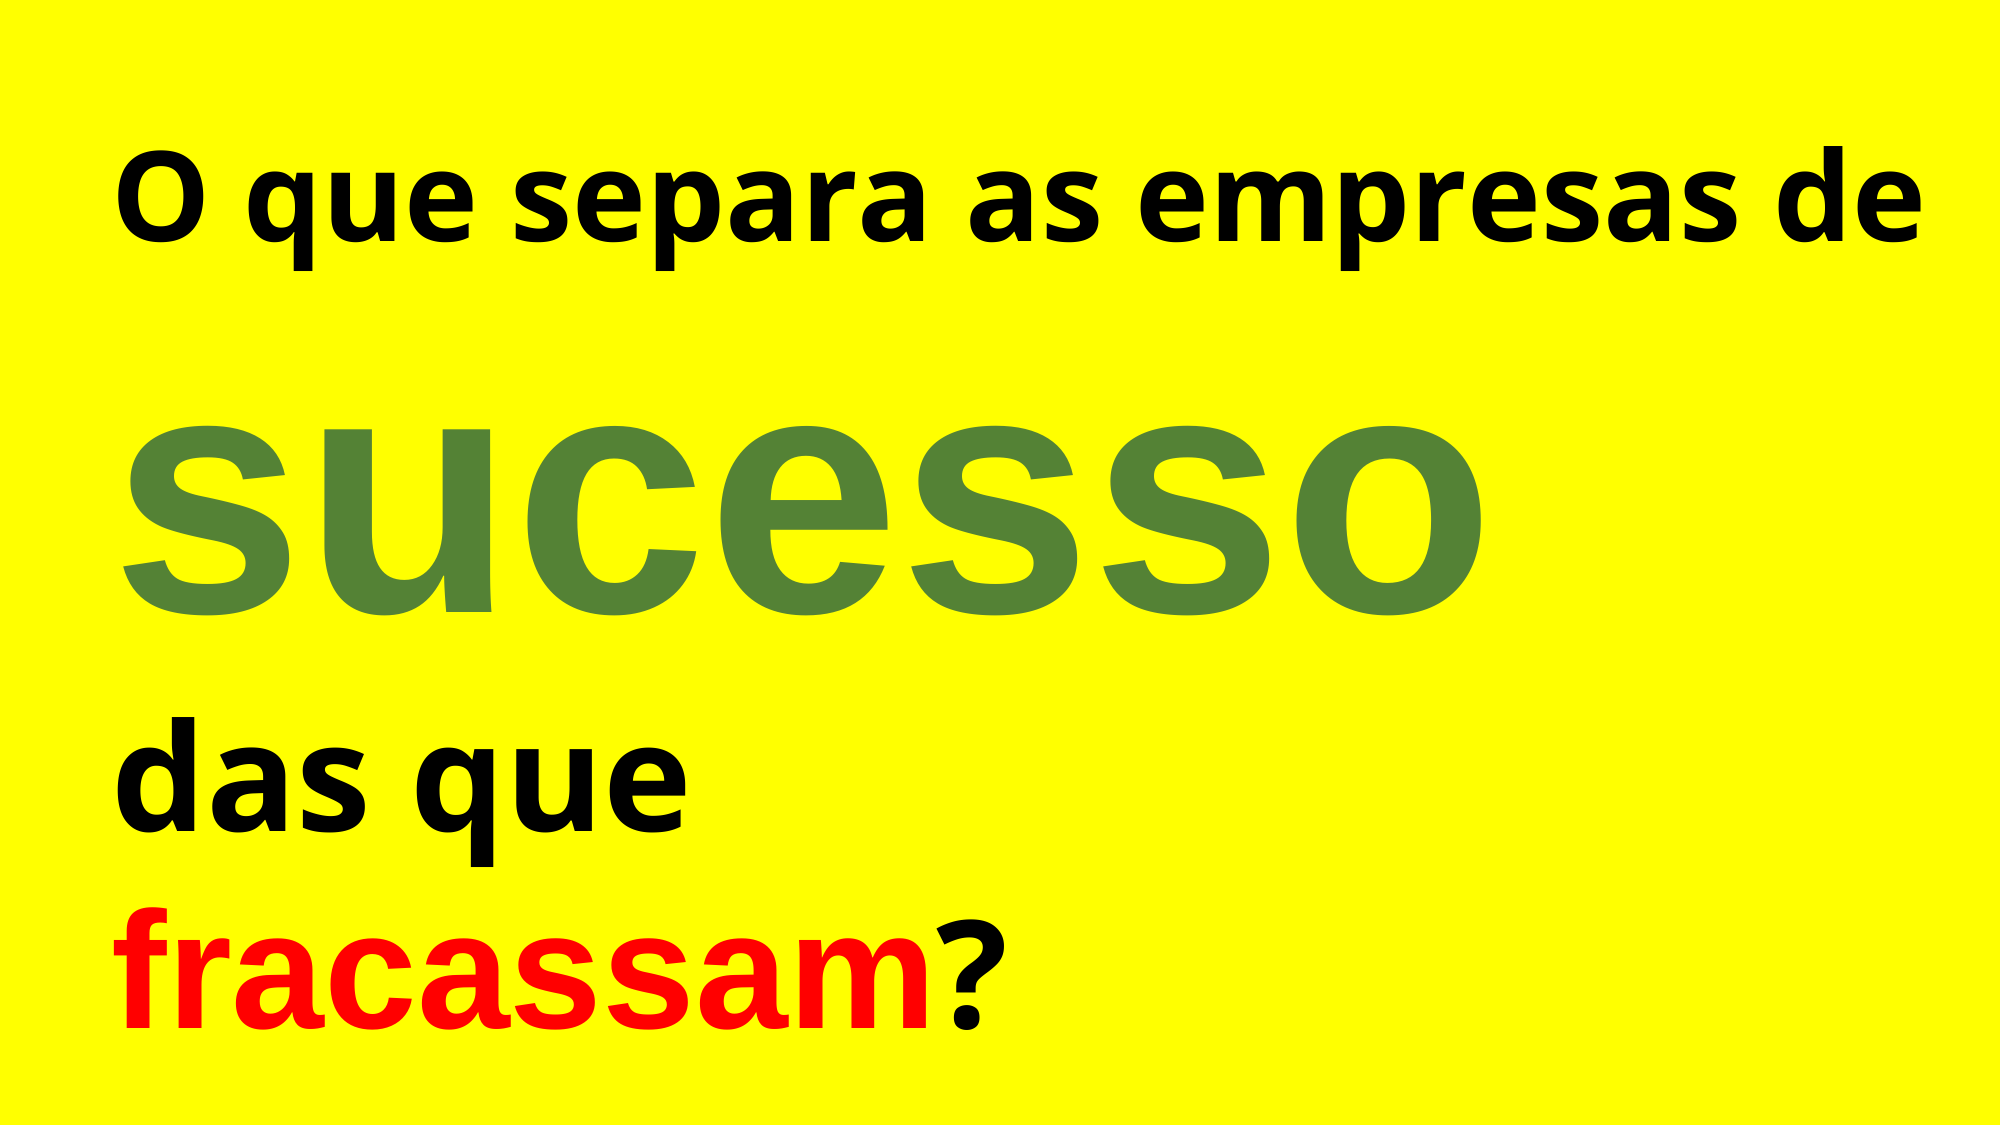

O que separa as empresas de sucesso
das que
fracassam?